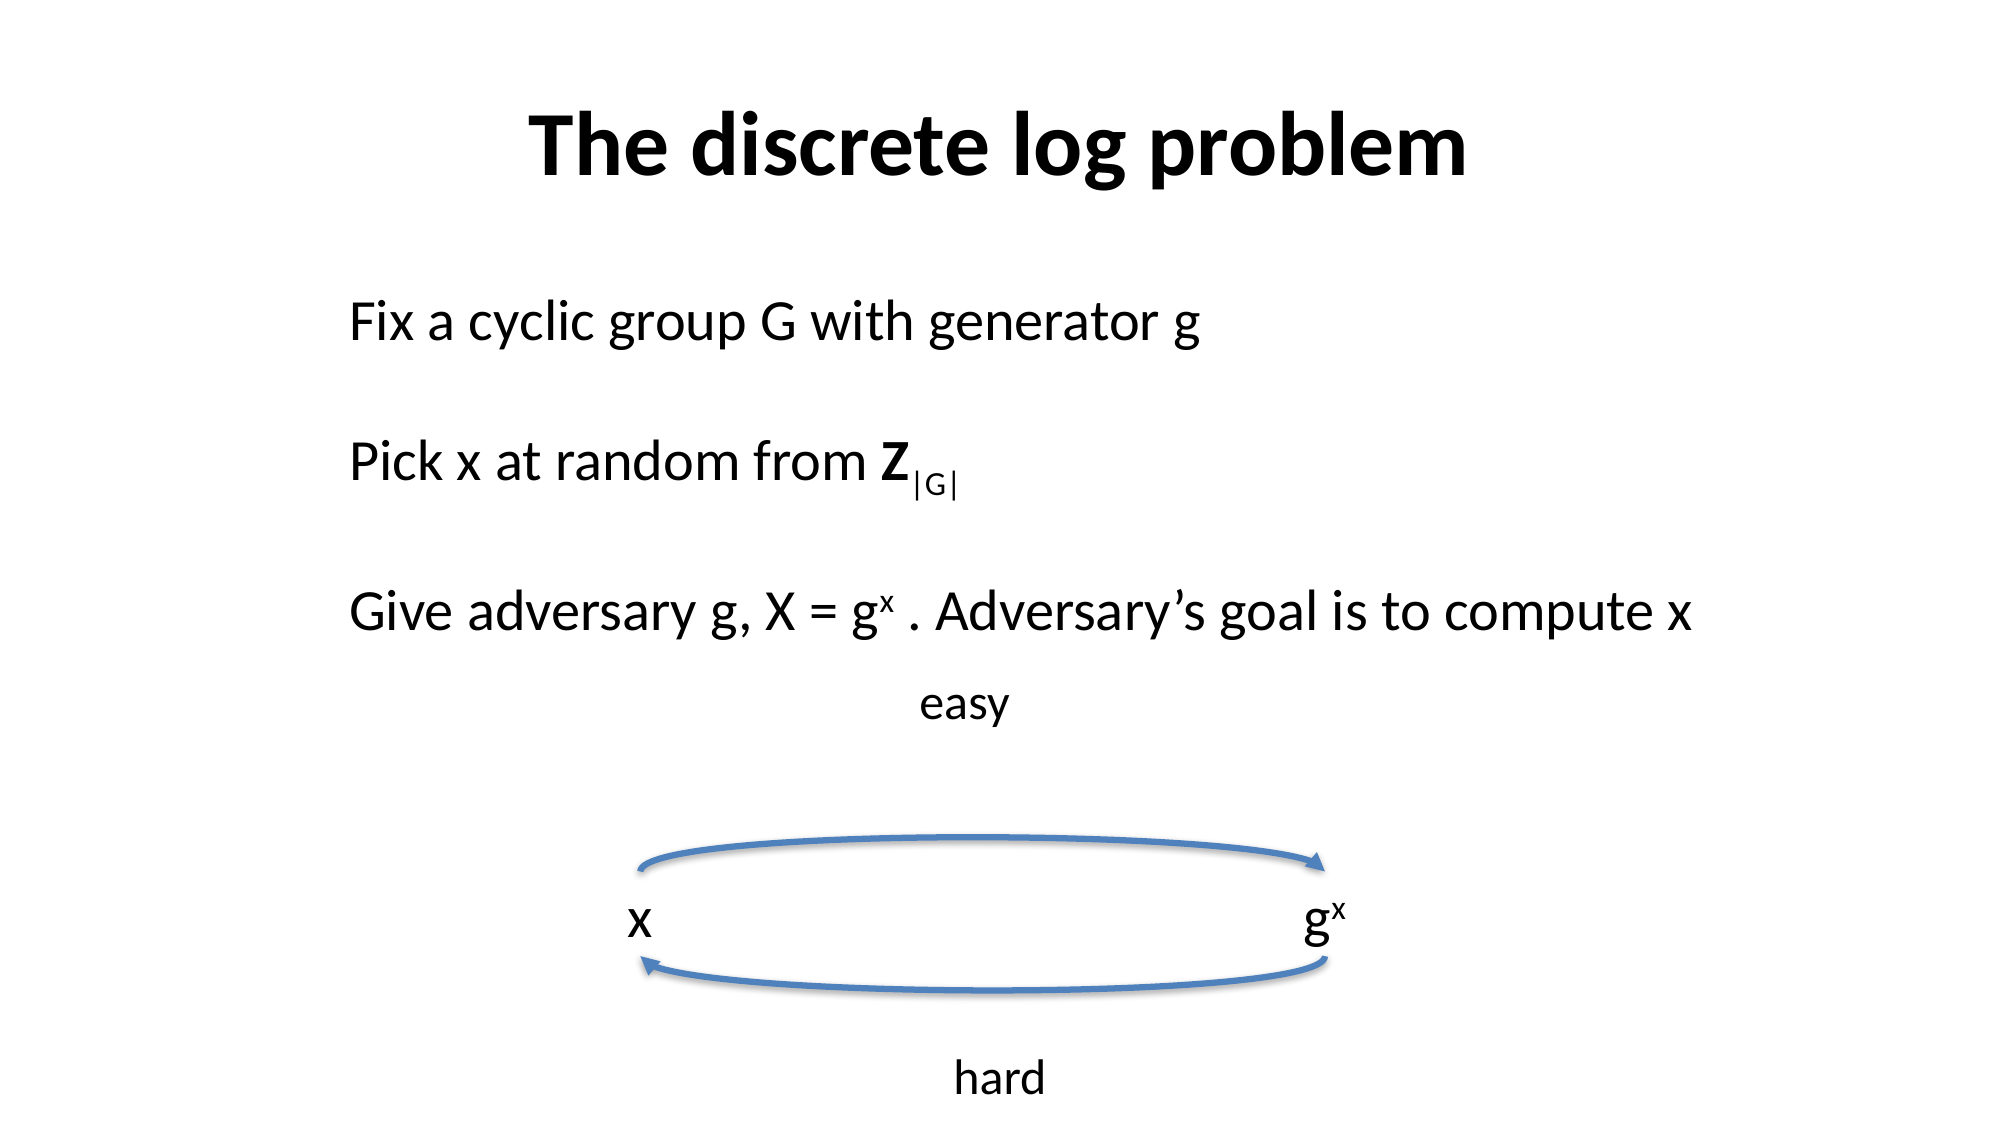

# The discrete log problem
Fix a cyclic group G with generator g

Pick x at random from Z|G|

Give adversary g, X = gx . Adversary’s goal is to compute x
easy
x
gx
hard